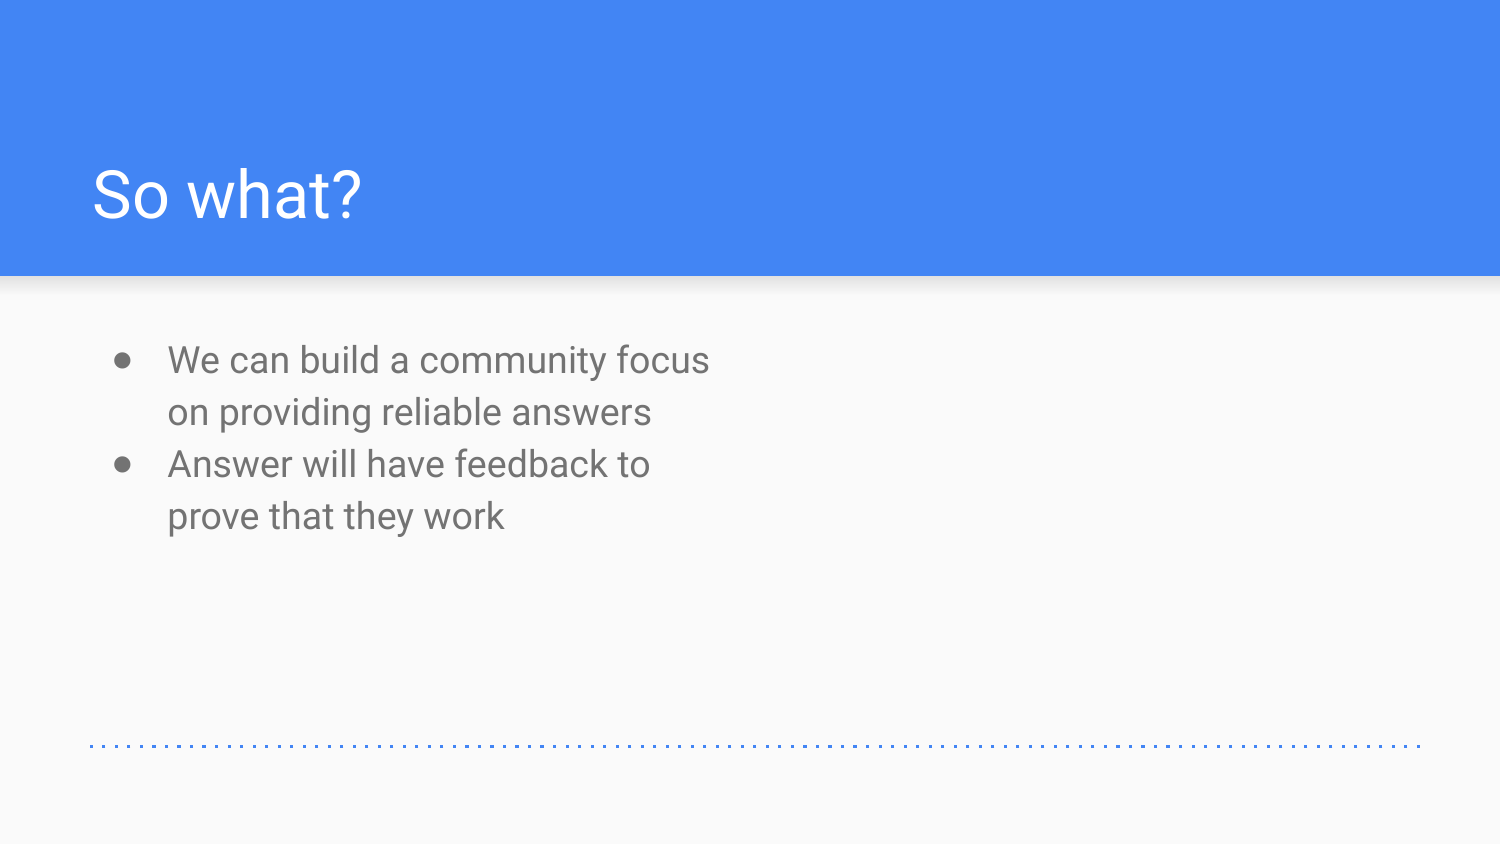

# So what?
We can build a community focus on providing reliable answers
Answer will have feedback to prove that they work